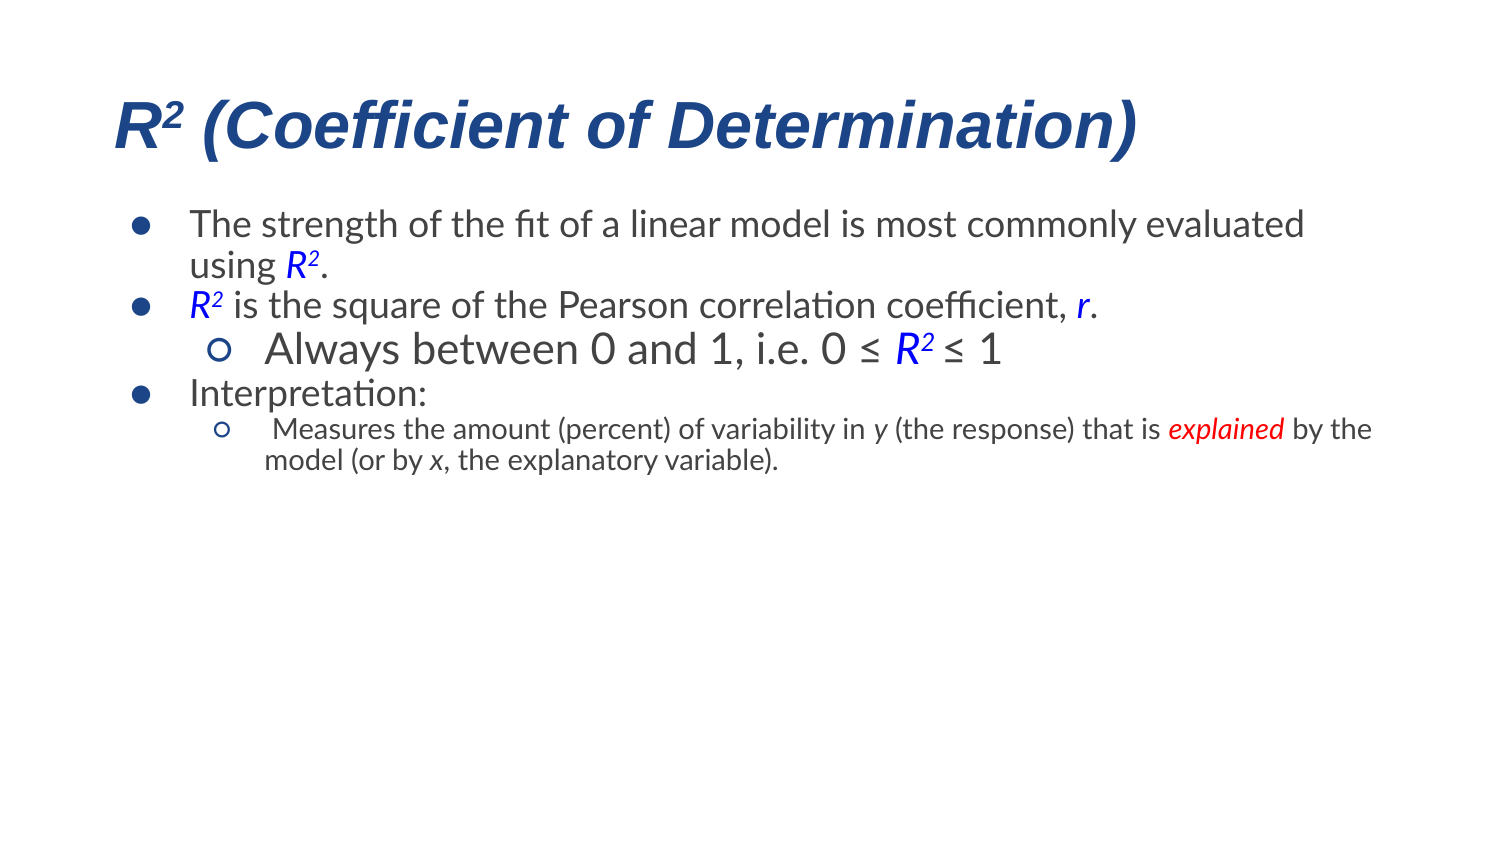

# R2 (Coefficient of Determination)
The strength of the fit of a linear model is most commonly evaluated using R2.
R2 is the square of the Pearson correlation coefficient, r.
Always between 0 and 1, i.e. 0 ≤ R2 ≤ 1
Interpretation:
 Measures the amount (percent) of variability in y (the response) that is explained by the model (or by x, the explanatory variable).